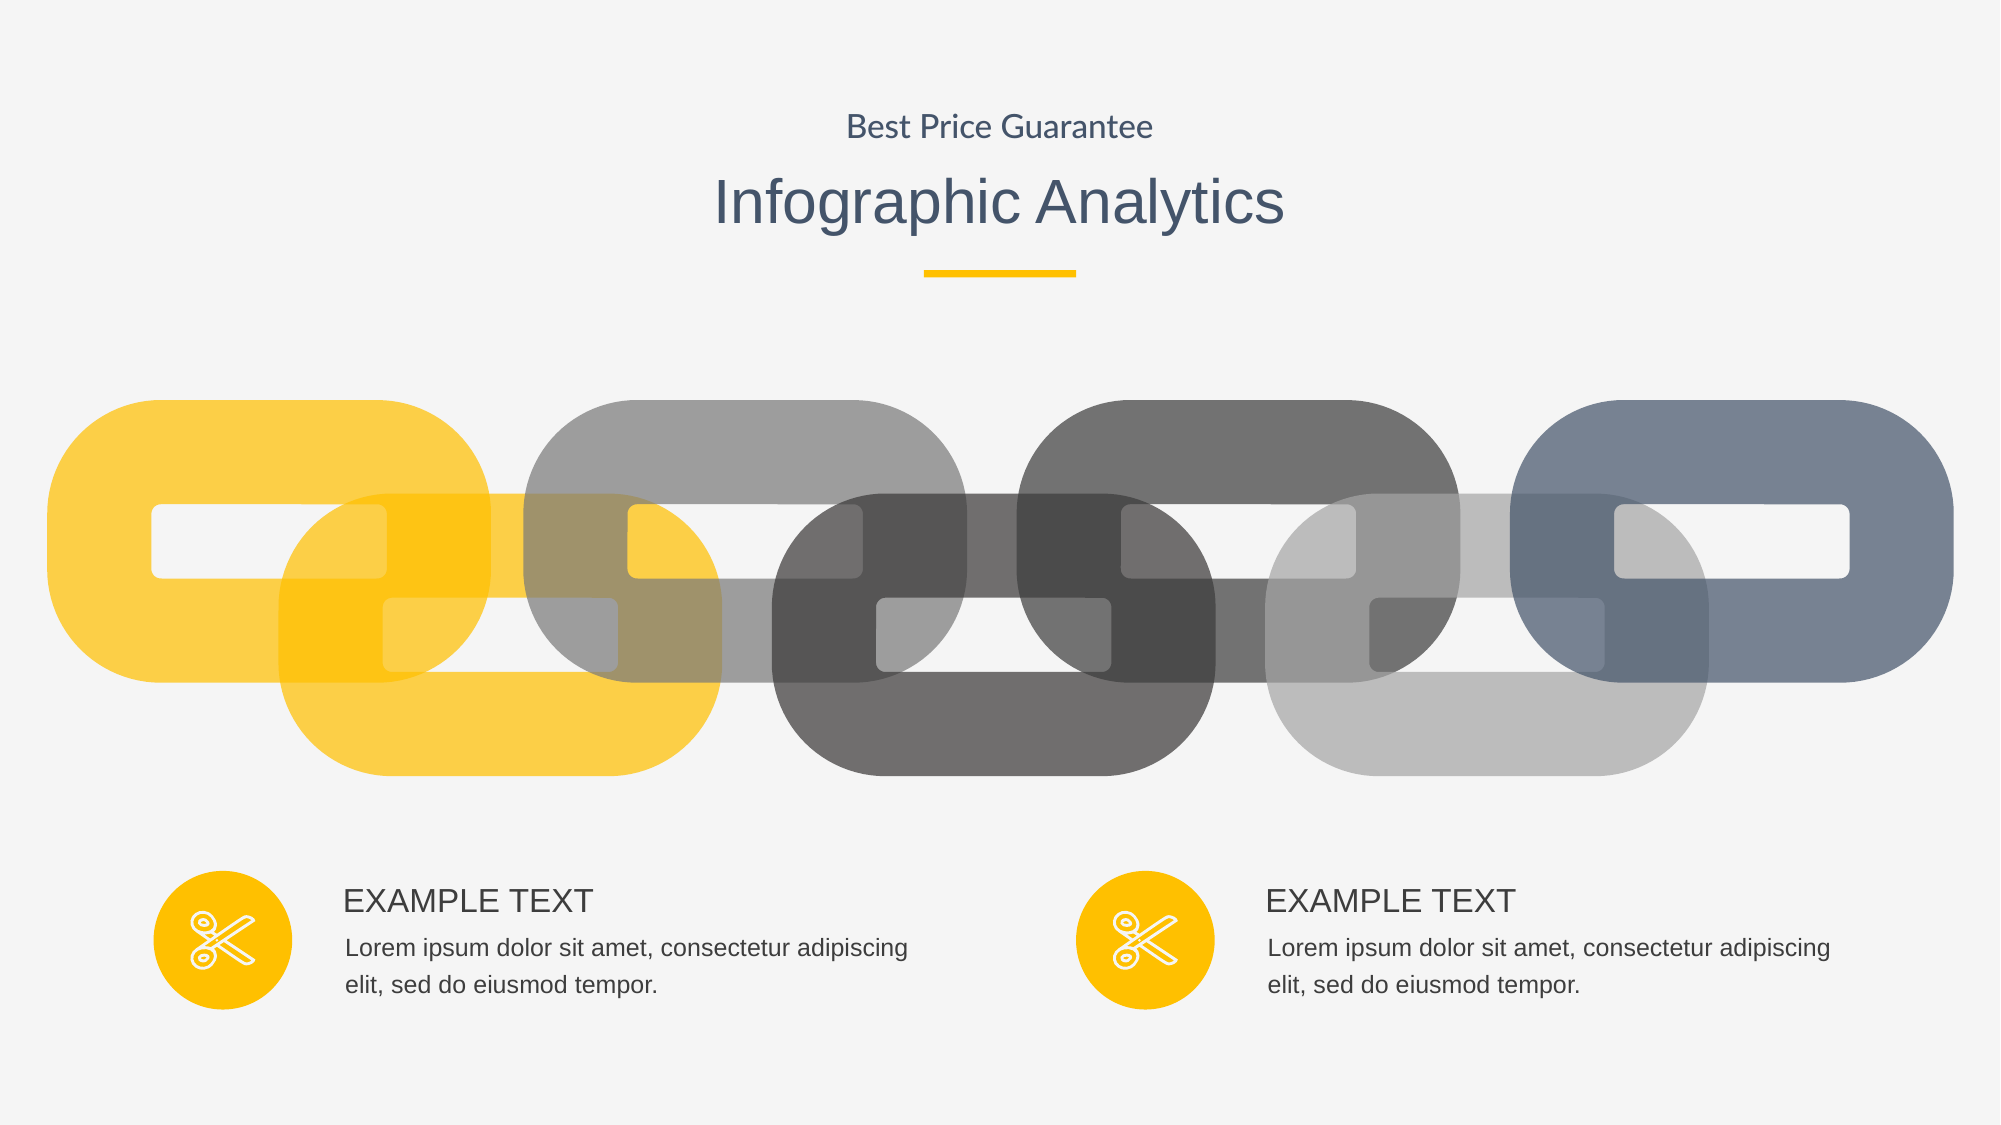

Best Price Guarantee
Infographic Analytics

EXAMPLE TEXT

EXAMPLE TEXT

Lorem ipsum dolor sit amet, consectetur adipiscing elit, sed do eiusmod tempor.
Lorem ipsum dolor sit amet, consectetur adipiscing elit, sed do eiusmod tempor.